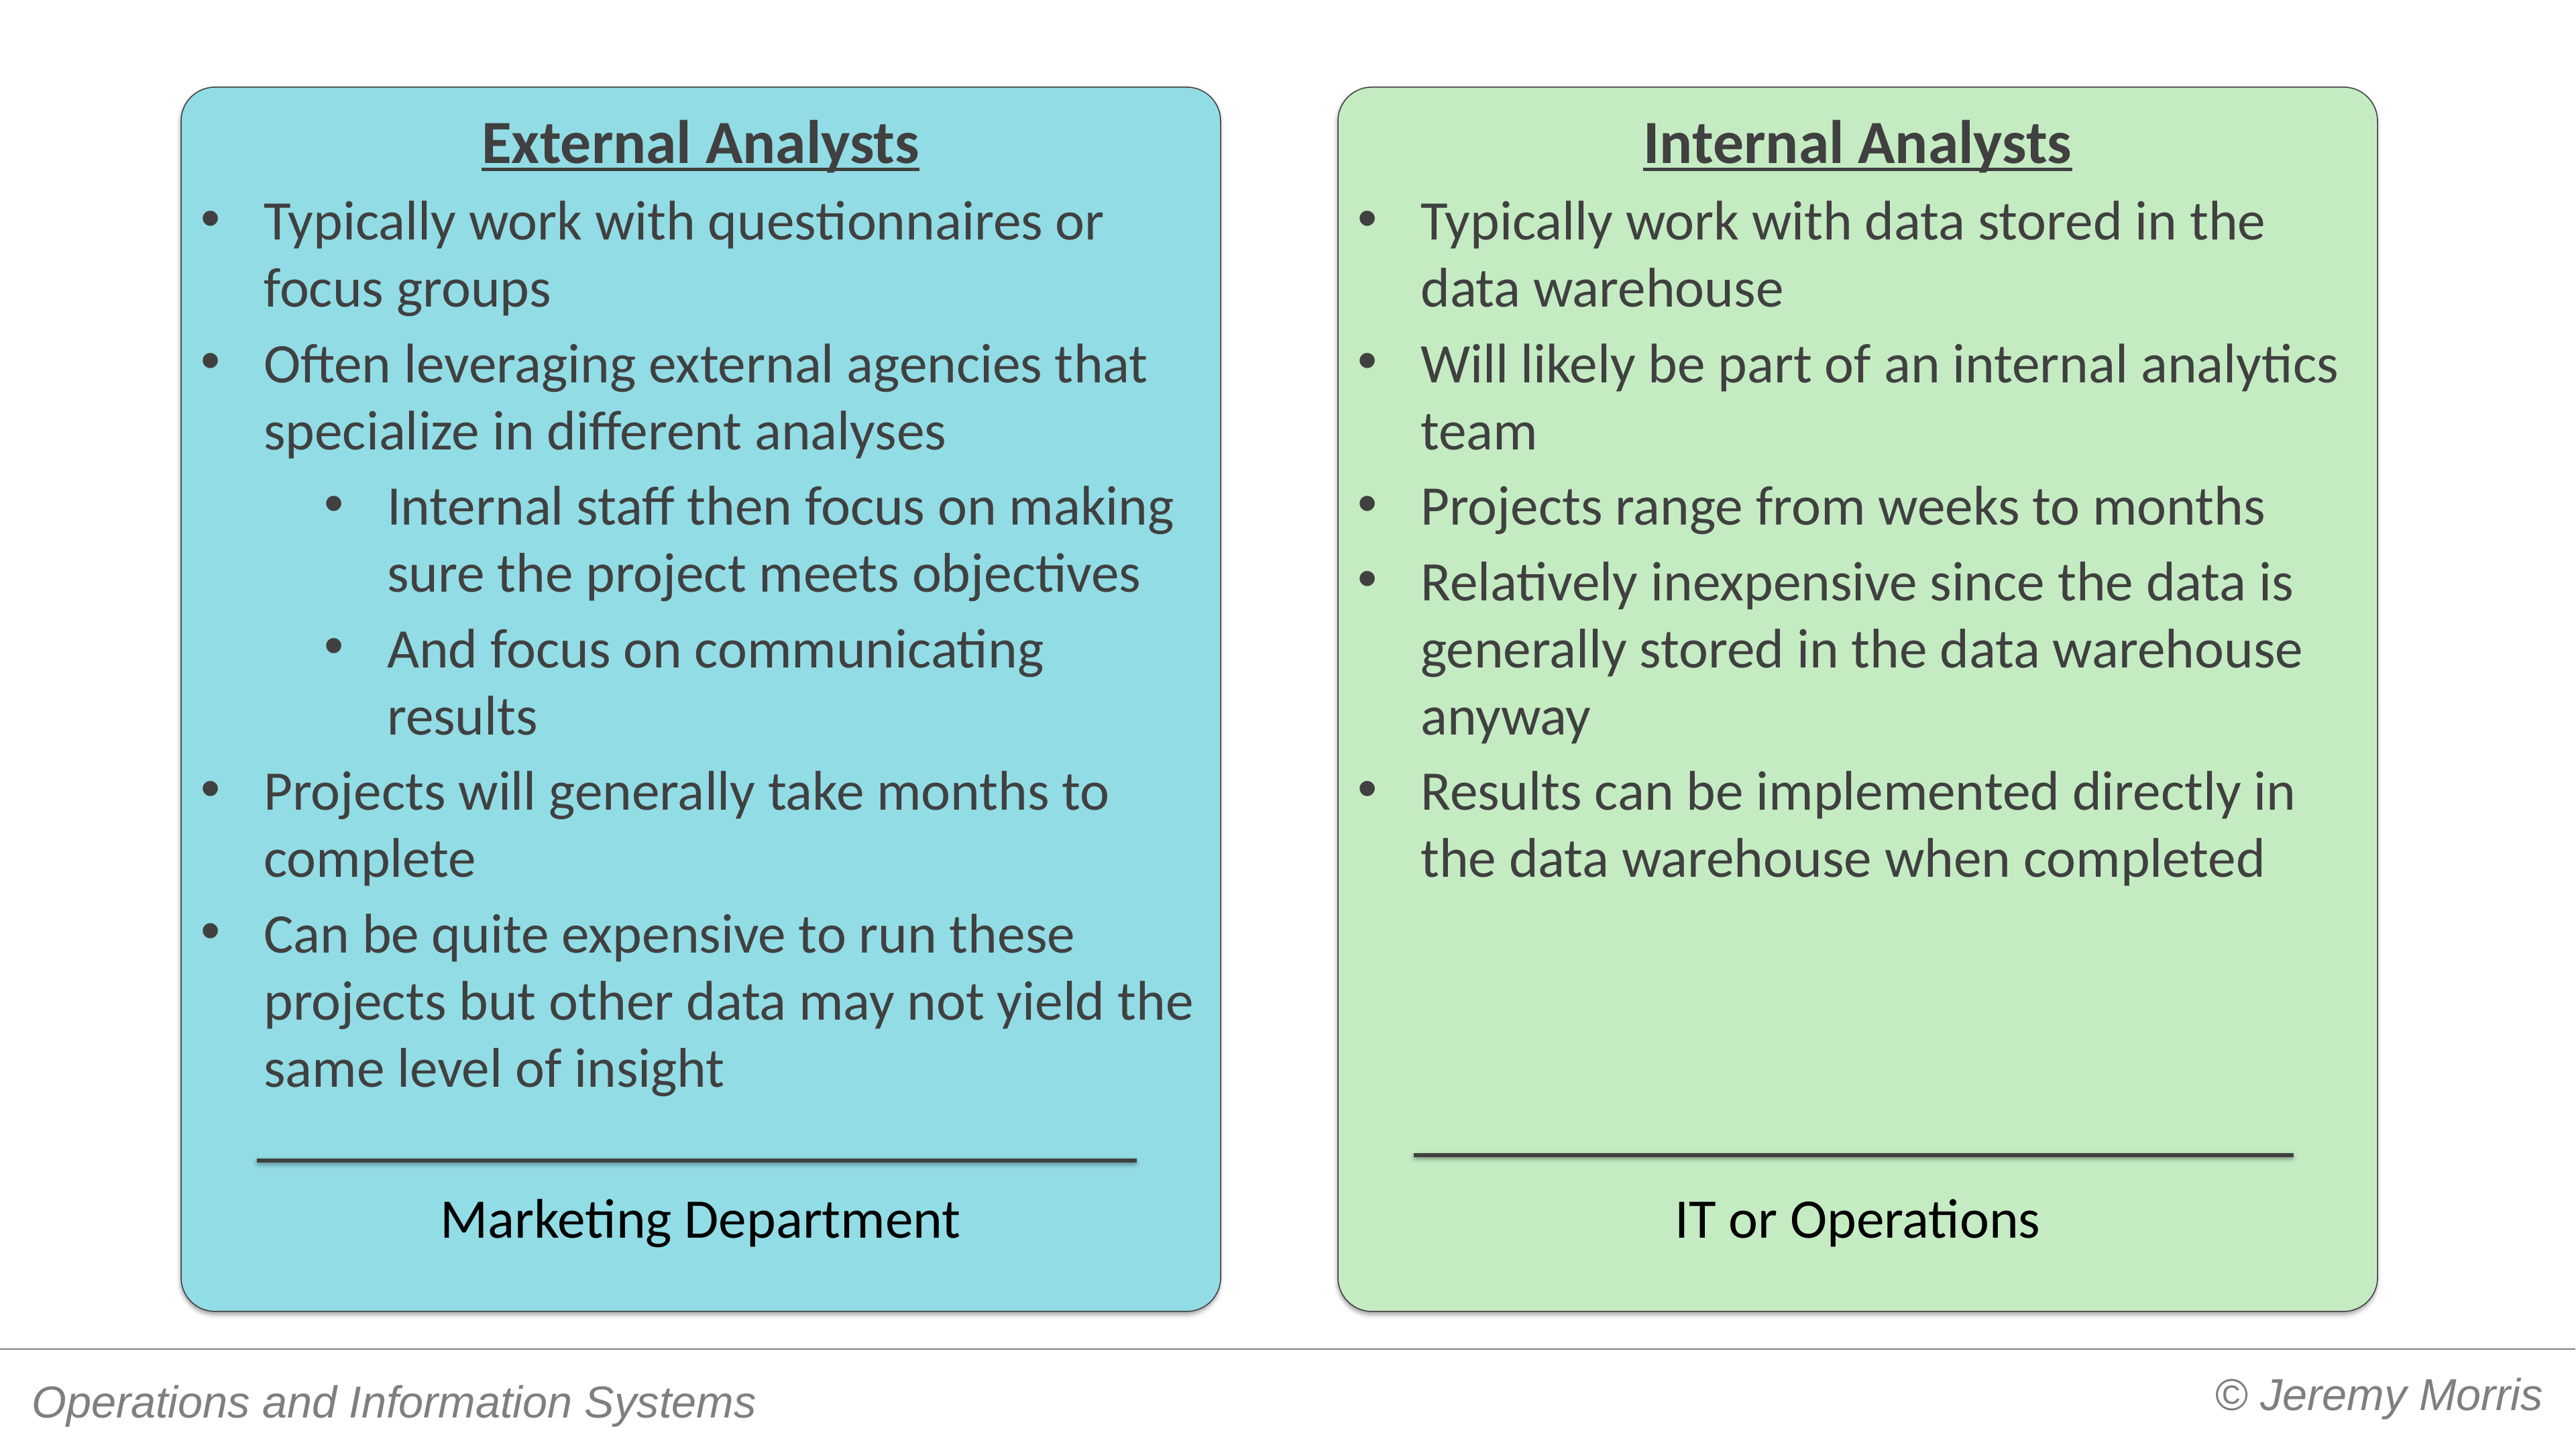

External Analysts
Typically work with questionnaires or focus groups
Often leveraging external agencies that specialize in different analyses
Internal staff then focus on making sure the project meets objectives
And focus on communicating results
Projects will generally take months to complete
Can be quite expensive to run these projects but other data may not yield the same level of insight
Internal Analysts
Typically work with data stored in the data warehouse
Will likely be part of an internal analytics team
Projects range from weeks to months
Relatively inexpensive since the data is generally stored in the data warehouse anyway
Results can be implemented directly in the data warehouse when completed
Marketing Department
IT or Operations